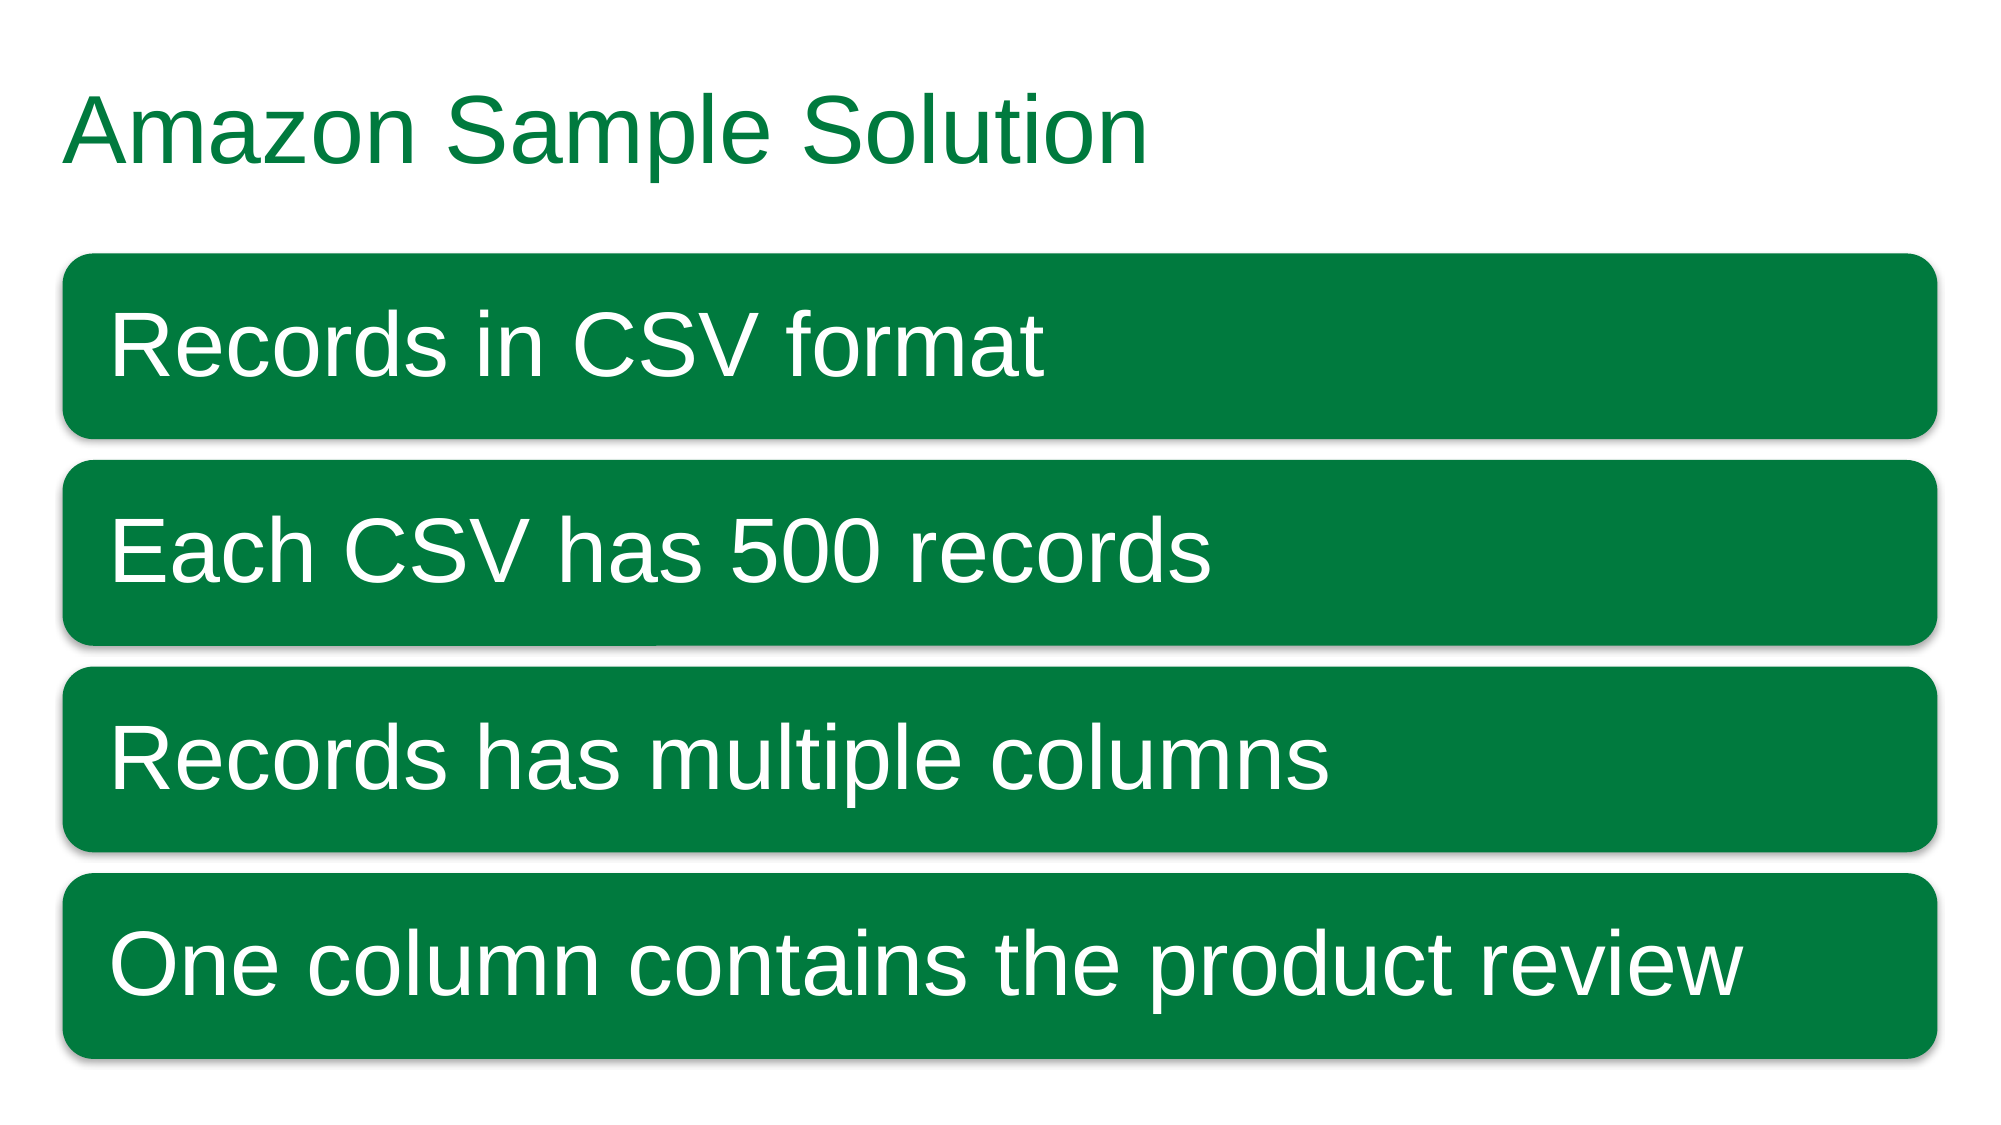

# Amazon Sample Solution
Records in CSV format
Each CSV has 500 records
Records has multiple columns
One column contains the product review